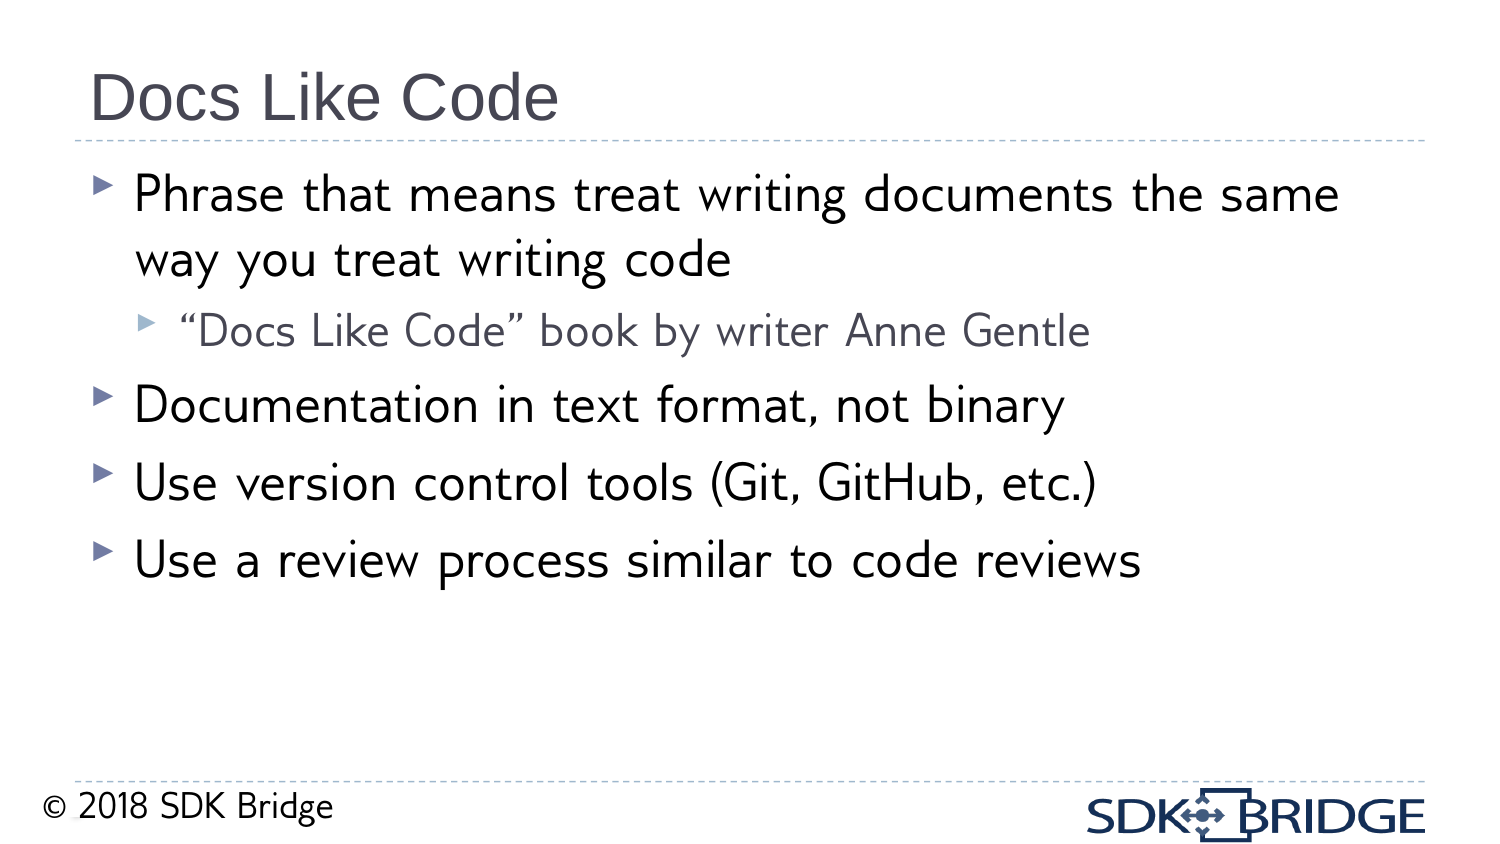

# Docs Like Code
Phrase that means treat writing documents the same way you treat writing code
“Docs Like Code” book by writer Anne Gentle
Documentation in text format, not binary
Use version control tools (Git, GitHub, etc.)
Use a review process similar to code reviews